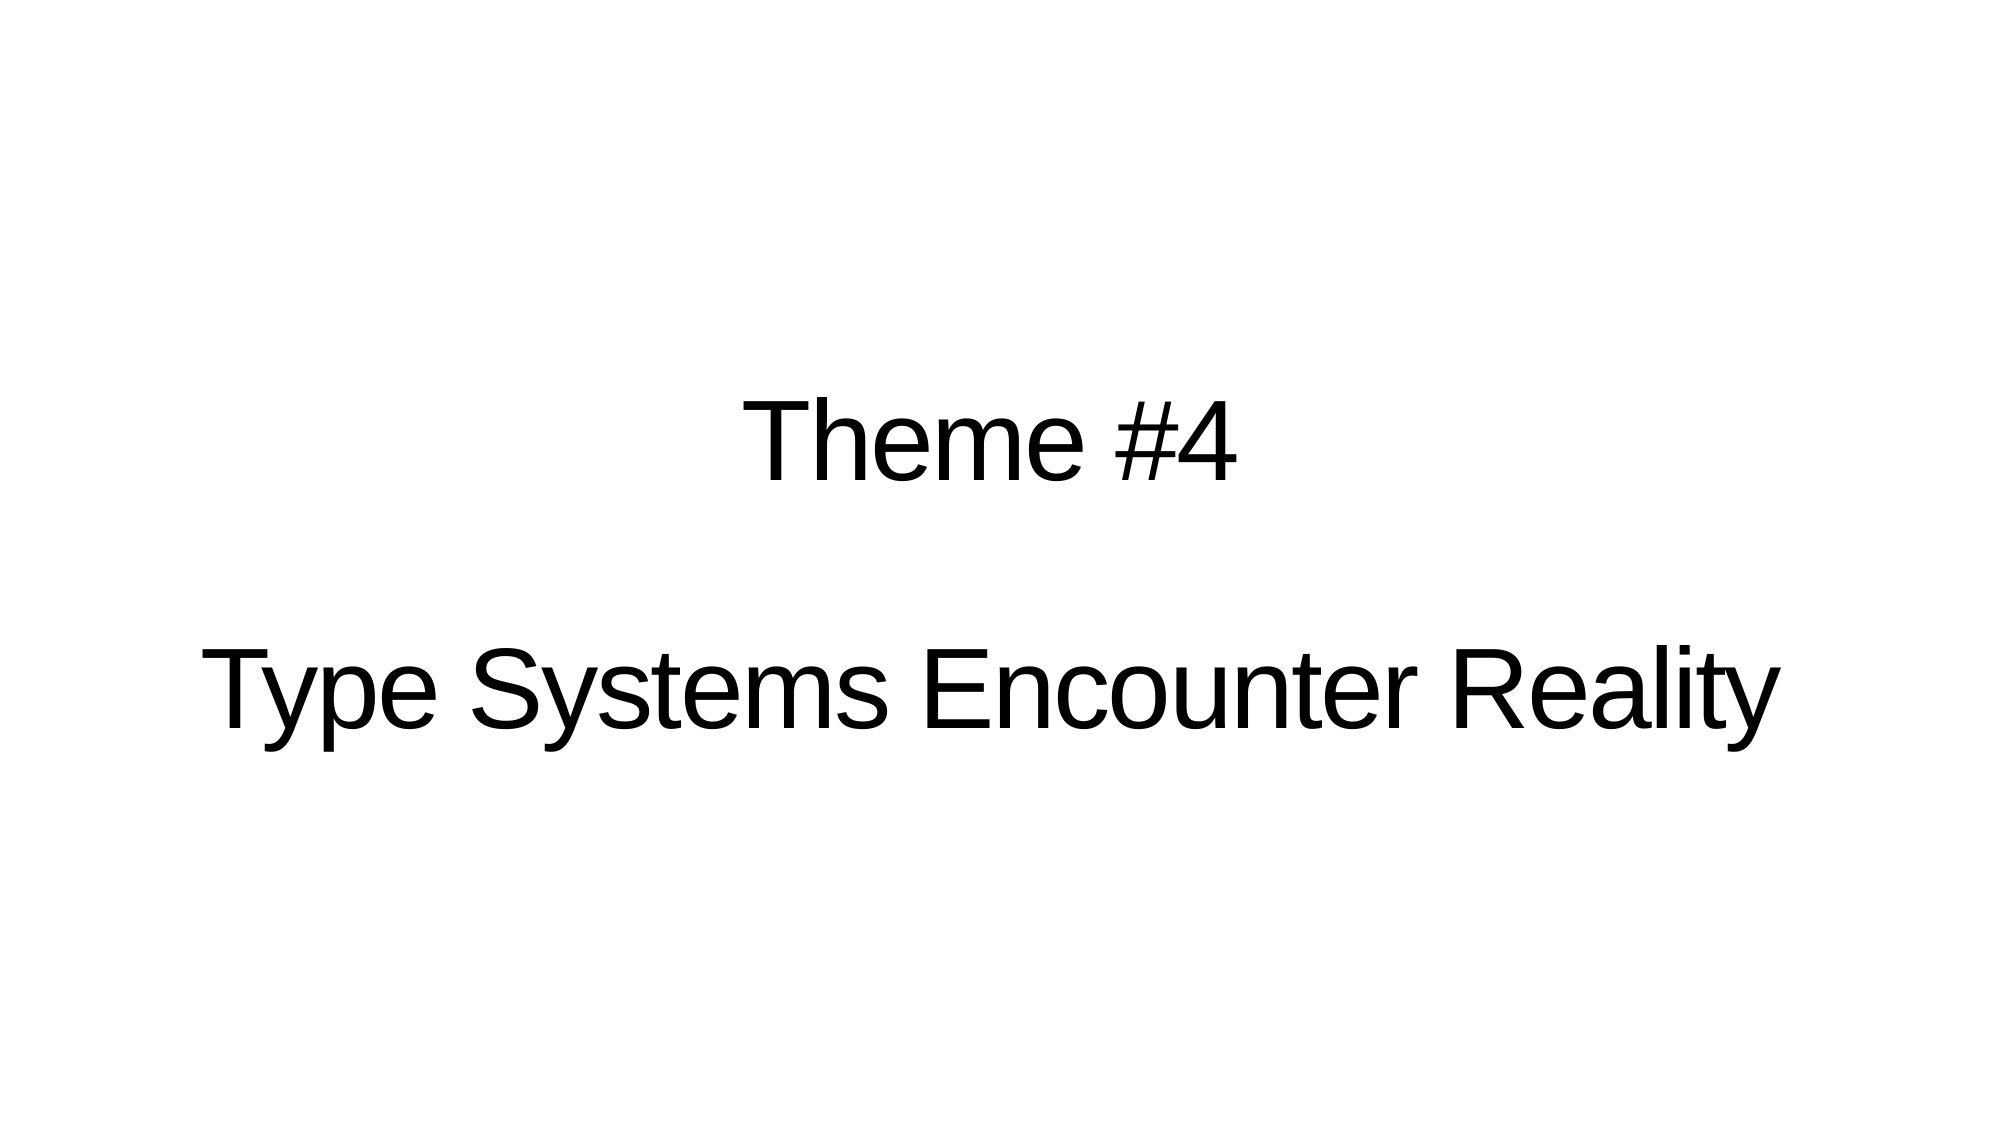

# Theme #4 Type Systems Encounter Reality